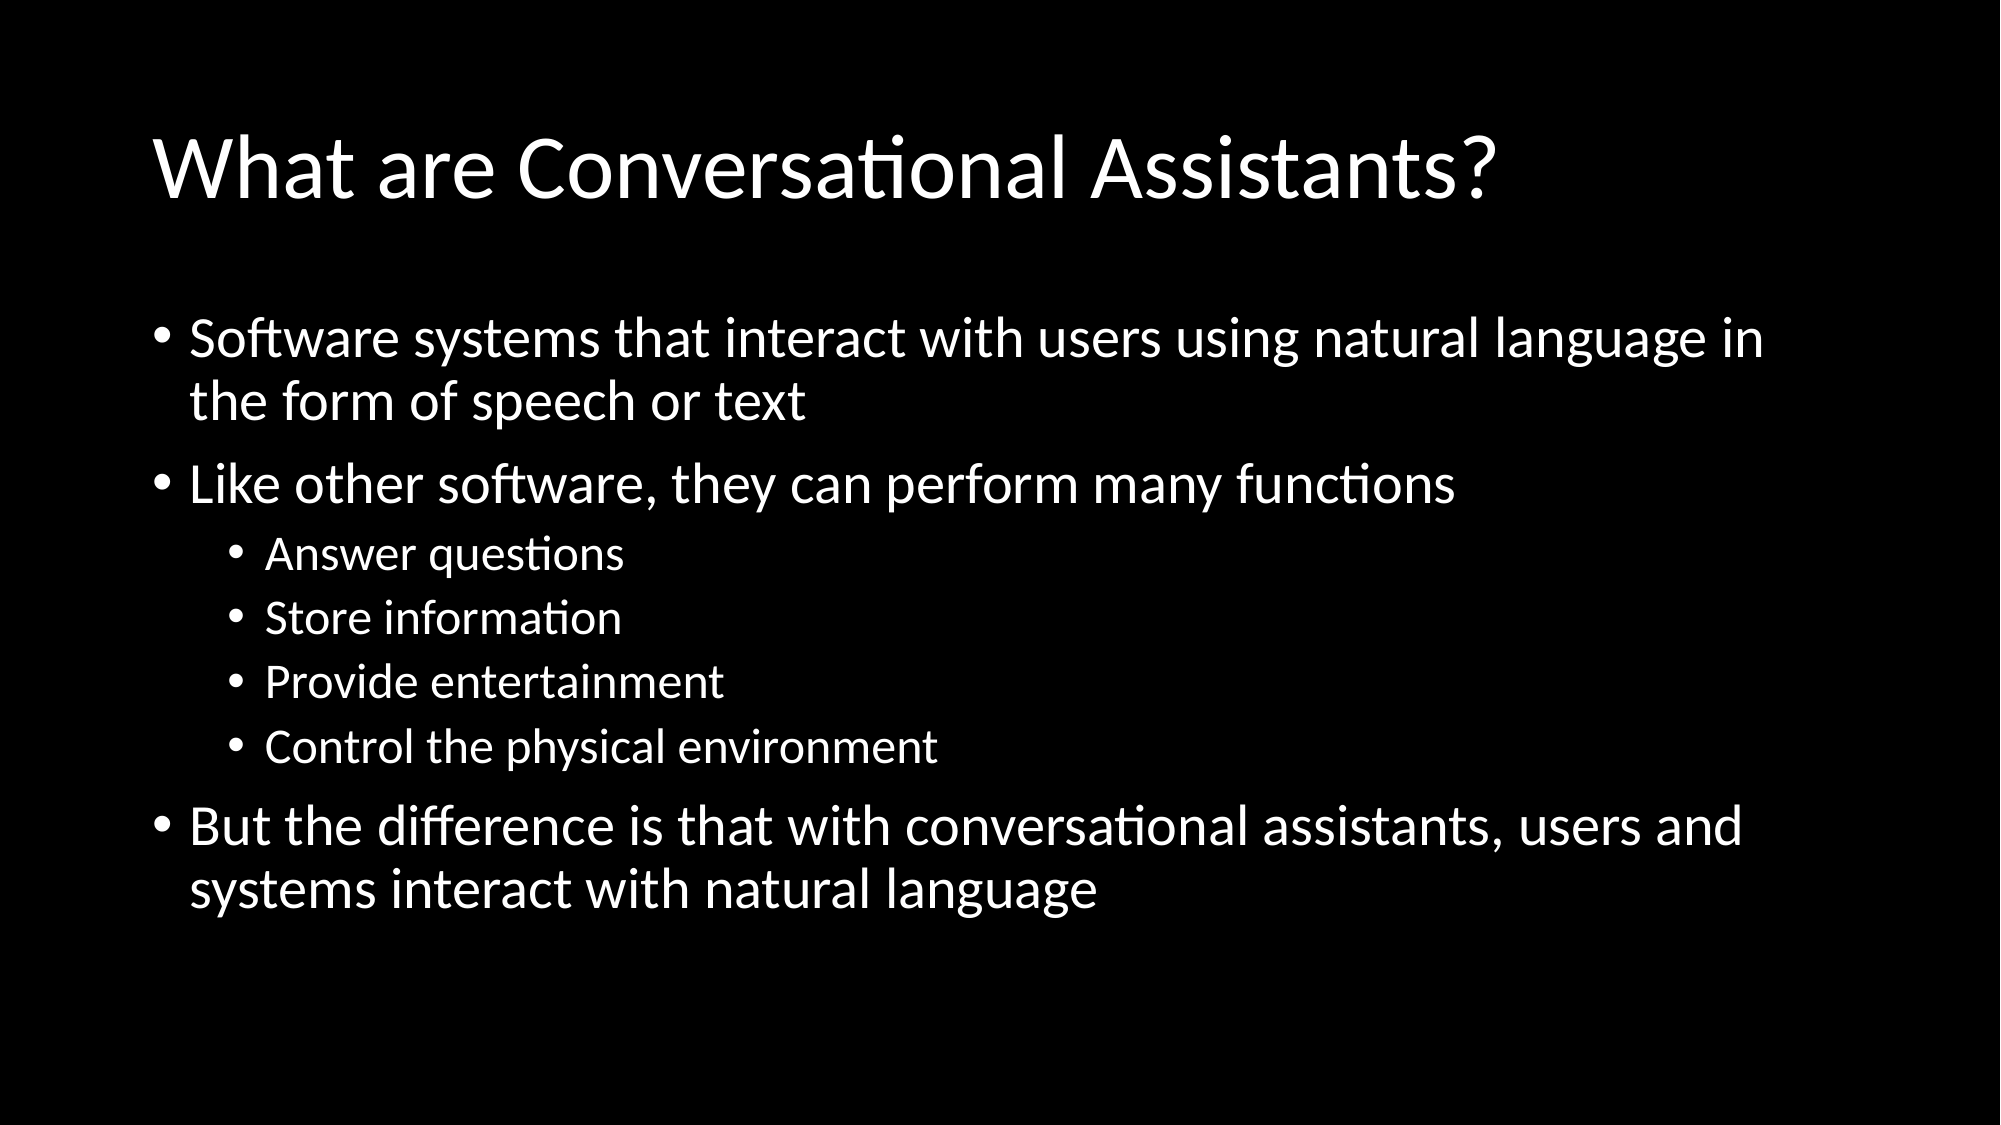

# What are Conversational Assistants?
Software systems that interact with users using natural language in the form of speech or text
Like other software, they can perform many functions
Answer questions
Store information
Provide entertainment
Control the physical environment
But the difference is that with conversational assistants, users and systems interact with natural language